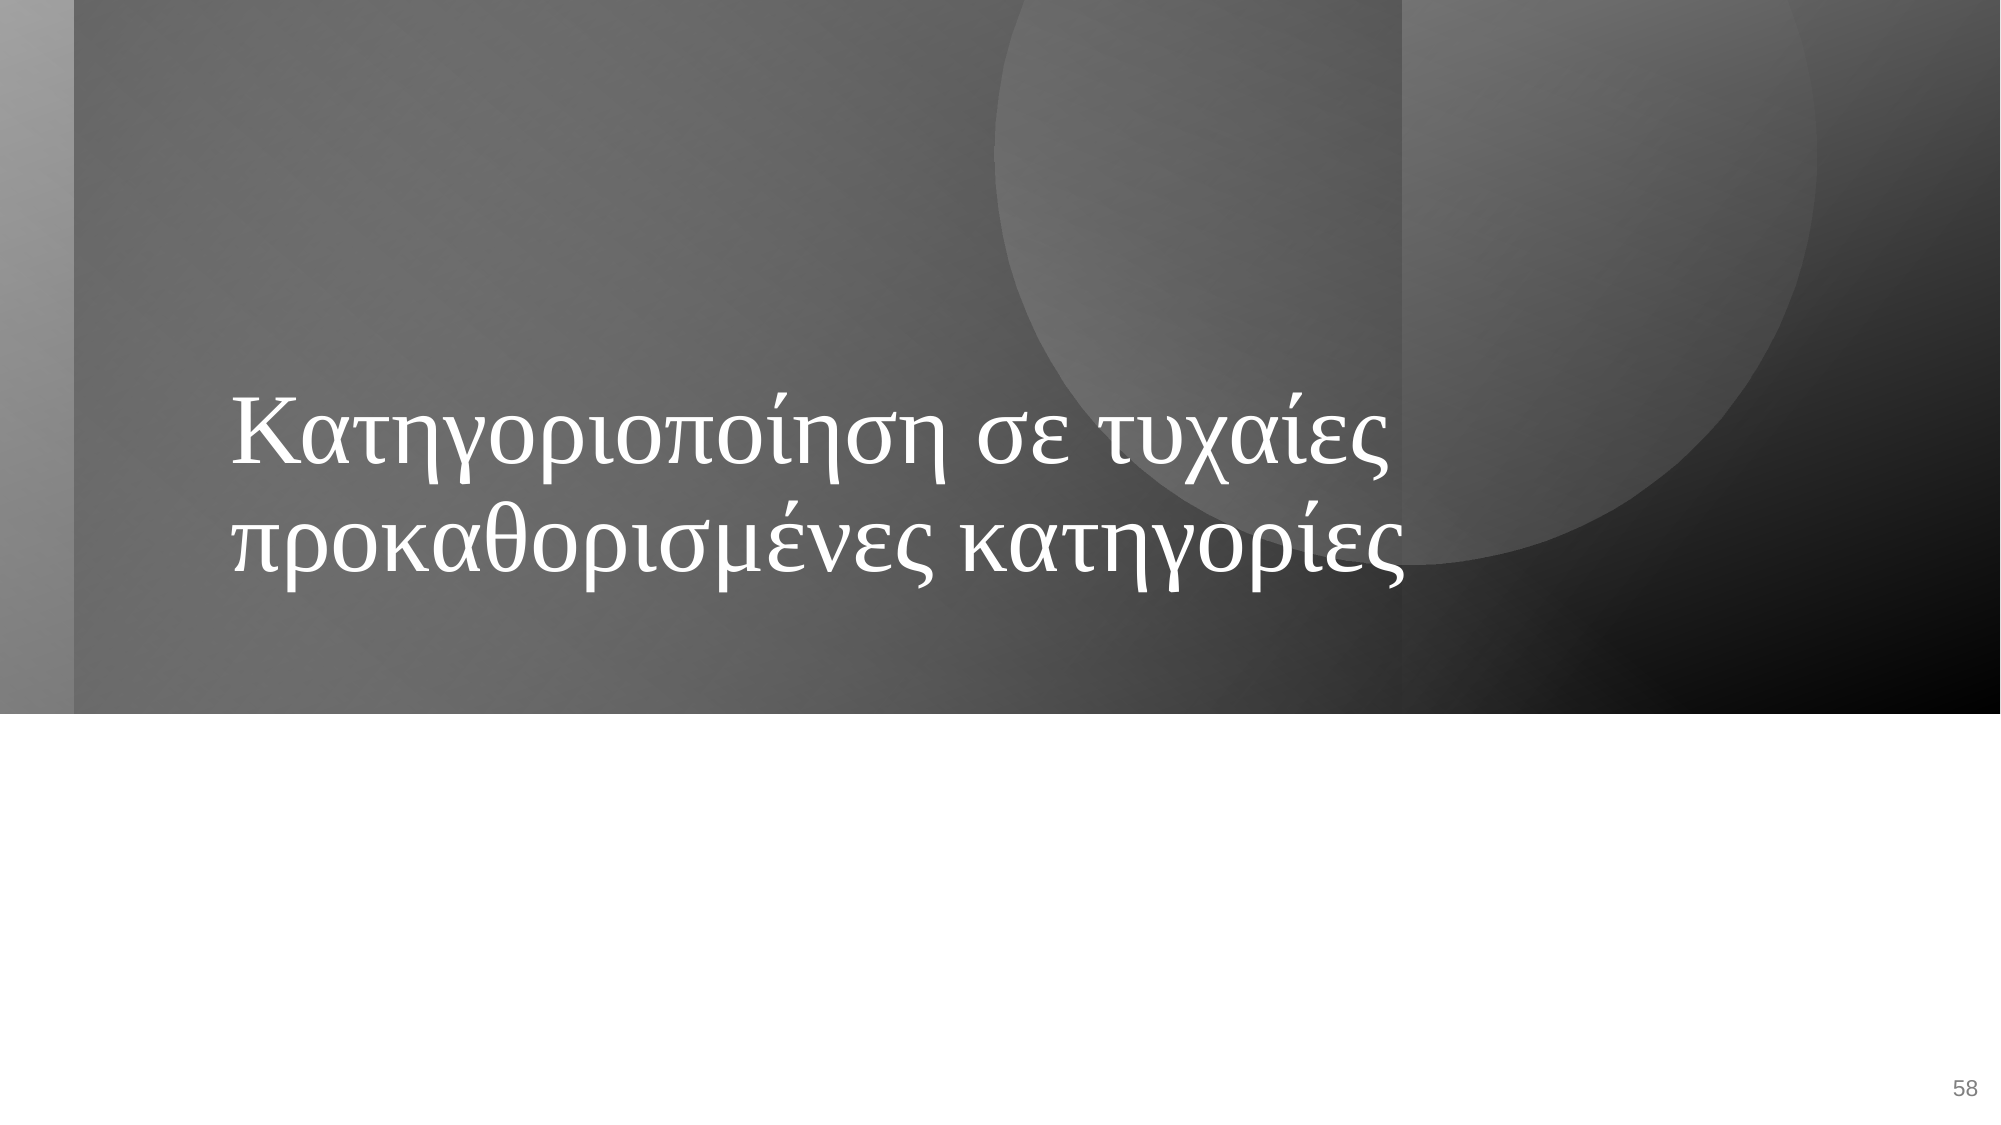

# Κατηγοριοποίηση σε τυχαίες προκαθορισμένες κατηγορίες
58